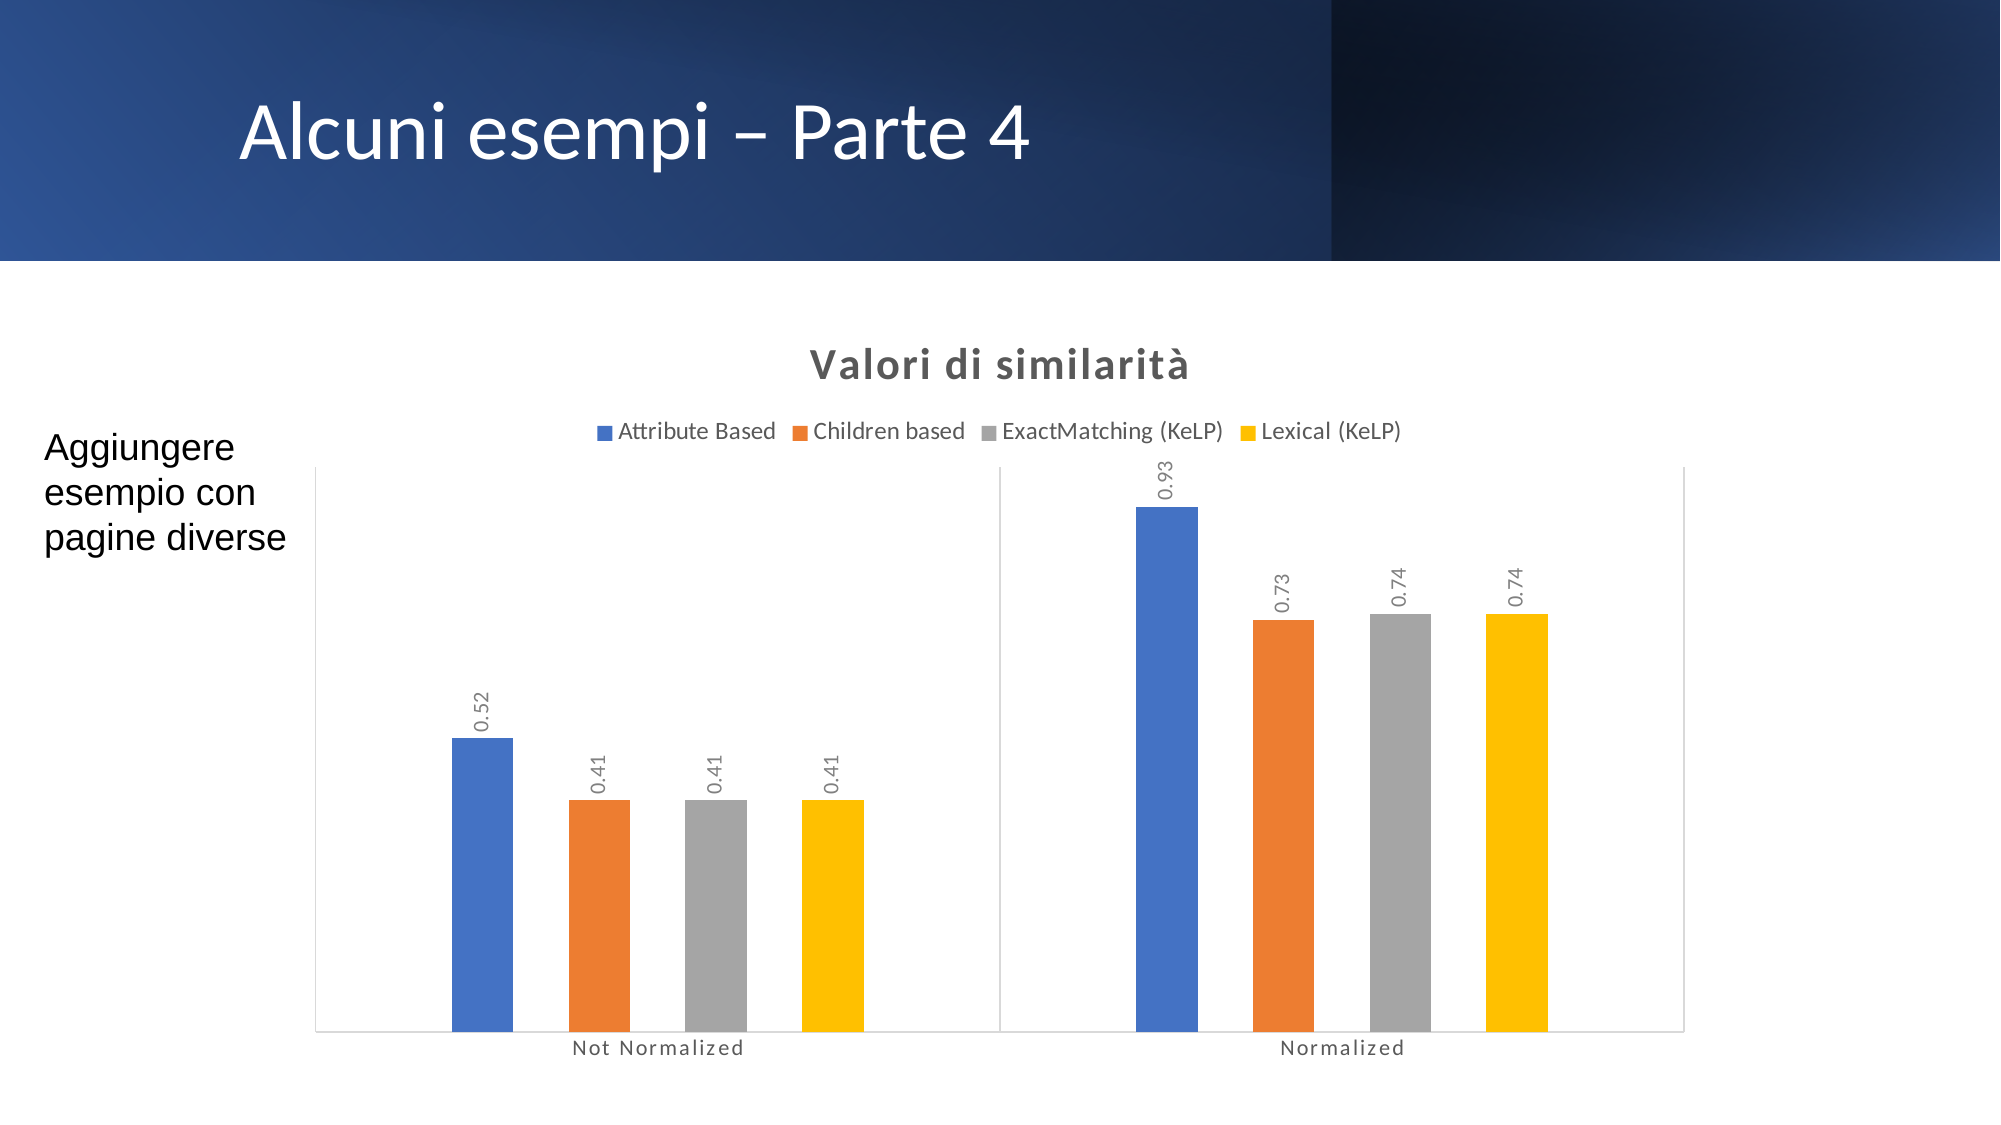

# Alcuni esempi – Parte 4

### Chart: Valori di similarità

| Category | Attribute Based | Children based | ExactMatching (KeLP) | Lexical (KeLP) |
|---|---|---|---|---|
| Not Normalized | 0.52 | 0.41 | 0.41 | 0.41 |
| Normalized | 0.93 | 0.73 | 0.74 | 0.74 |
Aggiungere esempio con pagine diverse